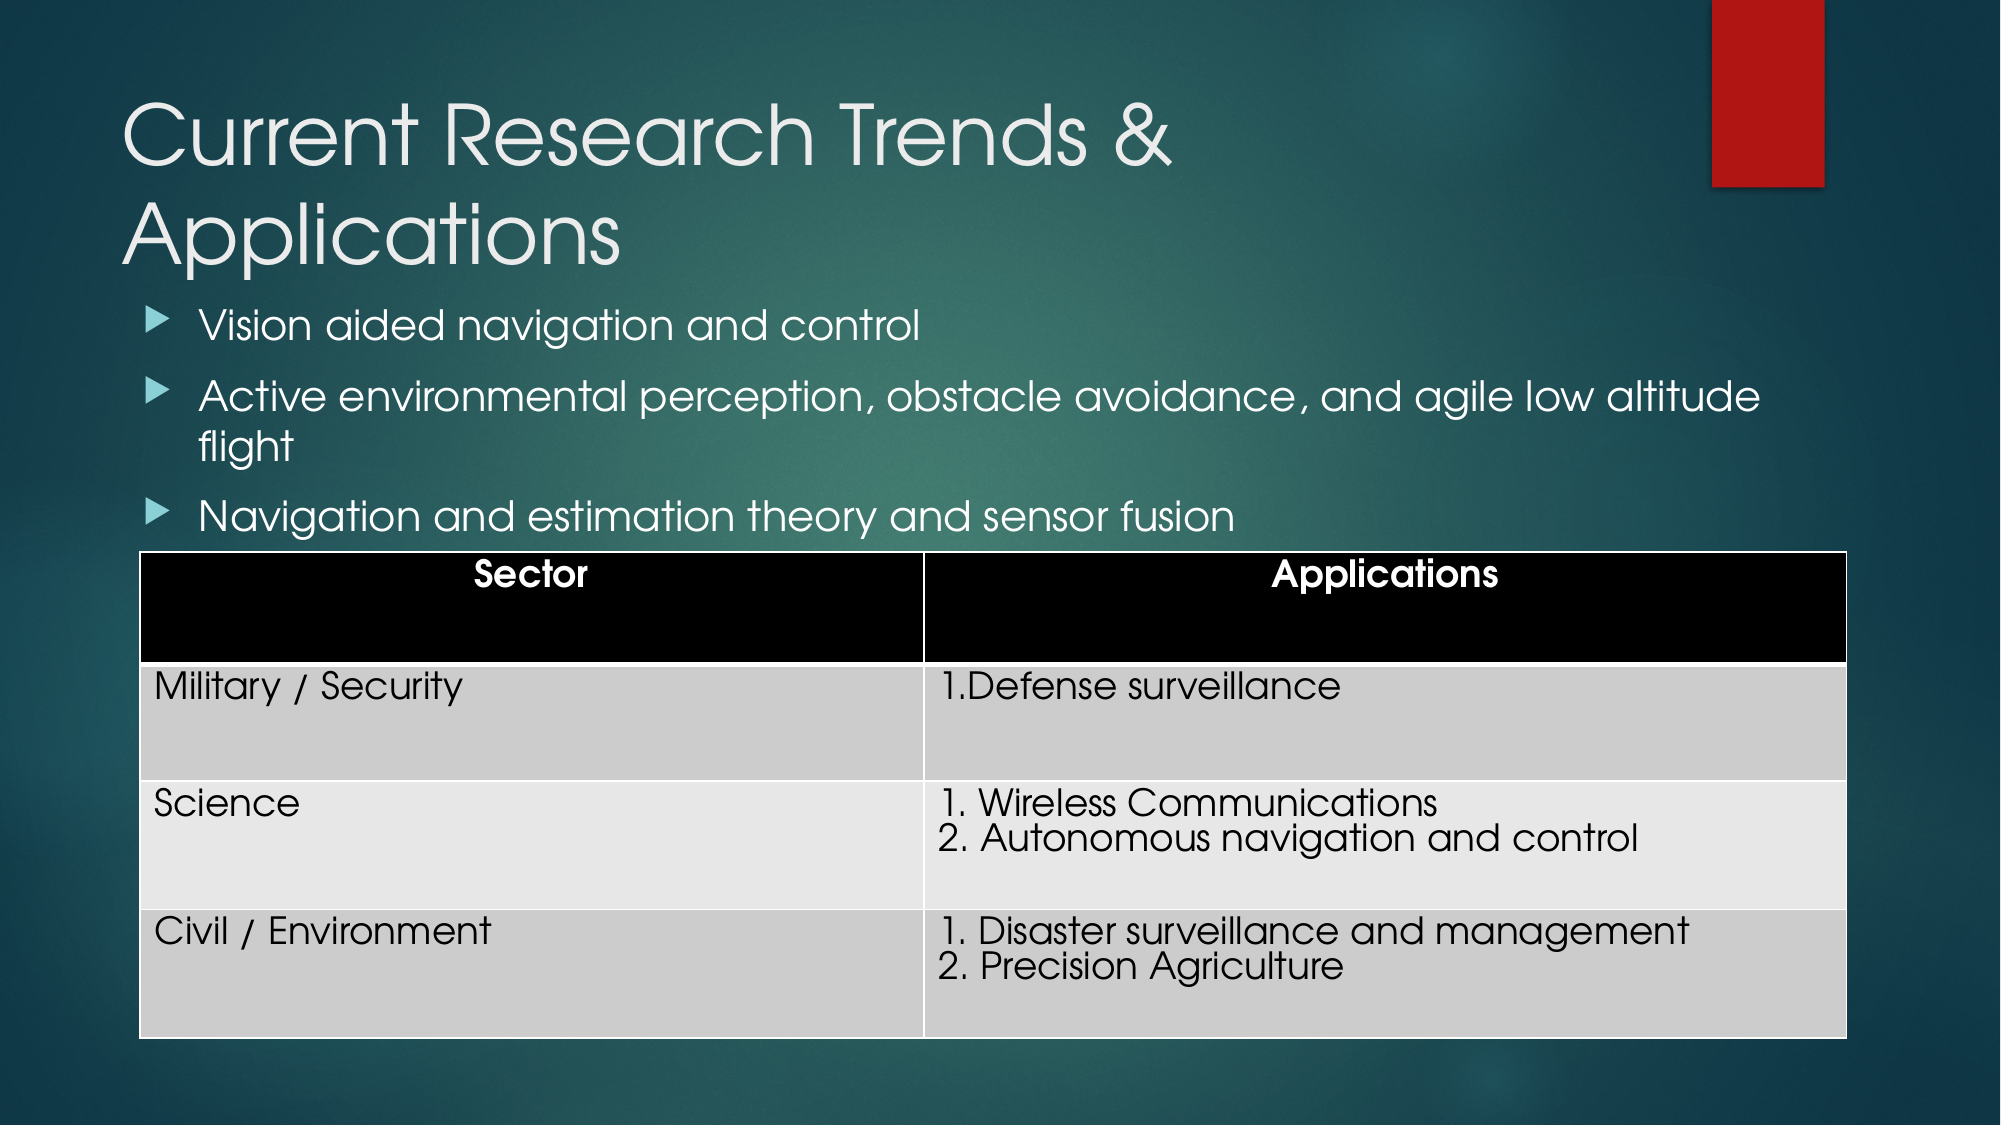

# Current Research Trends & Applications
Vision aided navigation and control
Active environmental perception, obstacle avoidance, and agile low altitude flight
Navigation and estimation theory and sensor fusion
| Sector | Applications |
| --- | --- |
| Military / Security | 1.Defense surveillance |
| Science | 1. Wireless Communications 2. Autonomous navigation and control |
| Civil / Environment | 1. Disaster surveillance and management 2. Precision Agriculture |